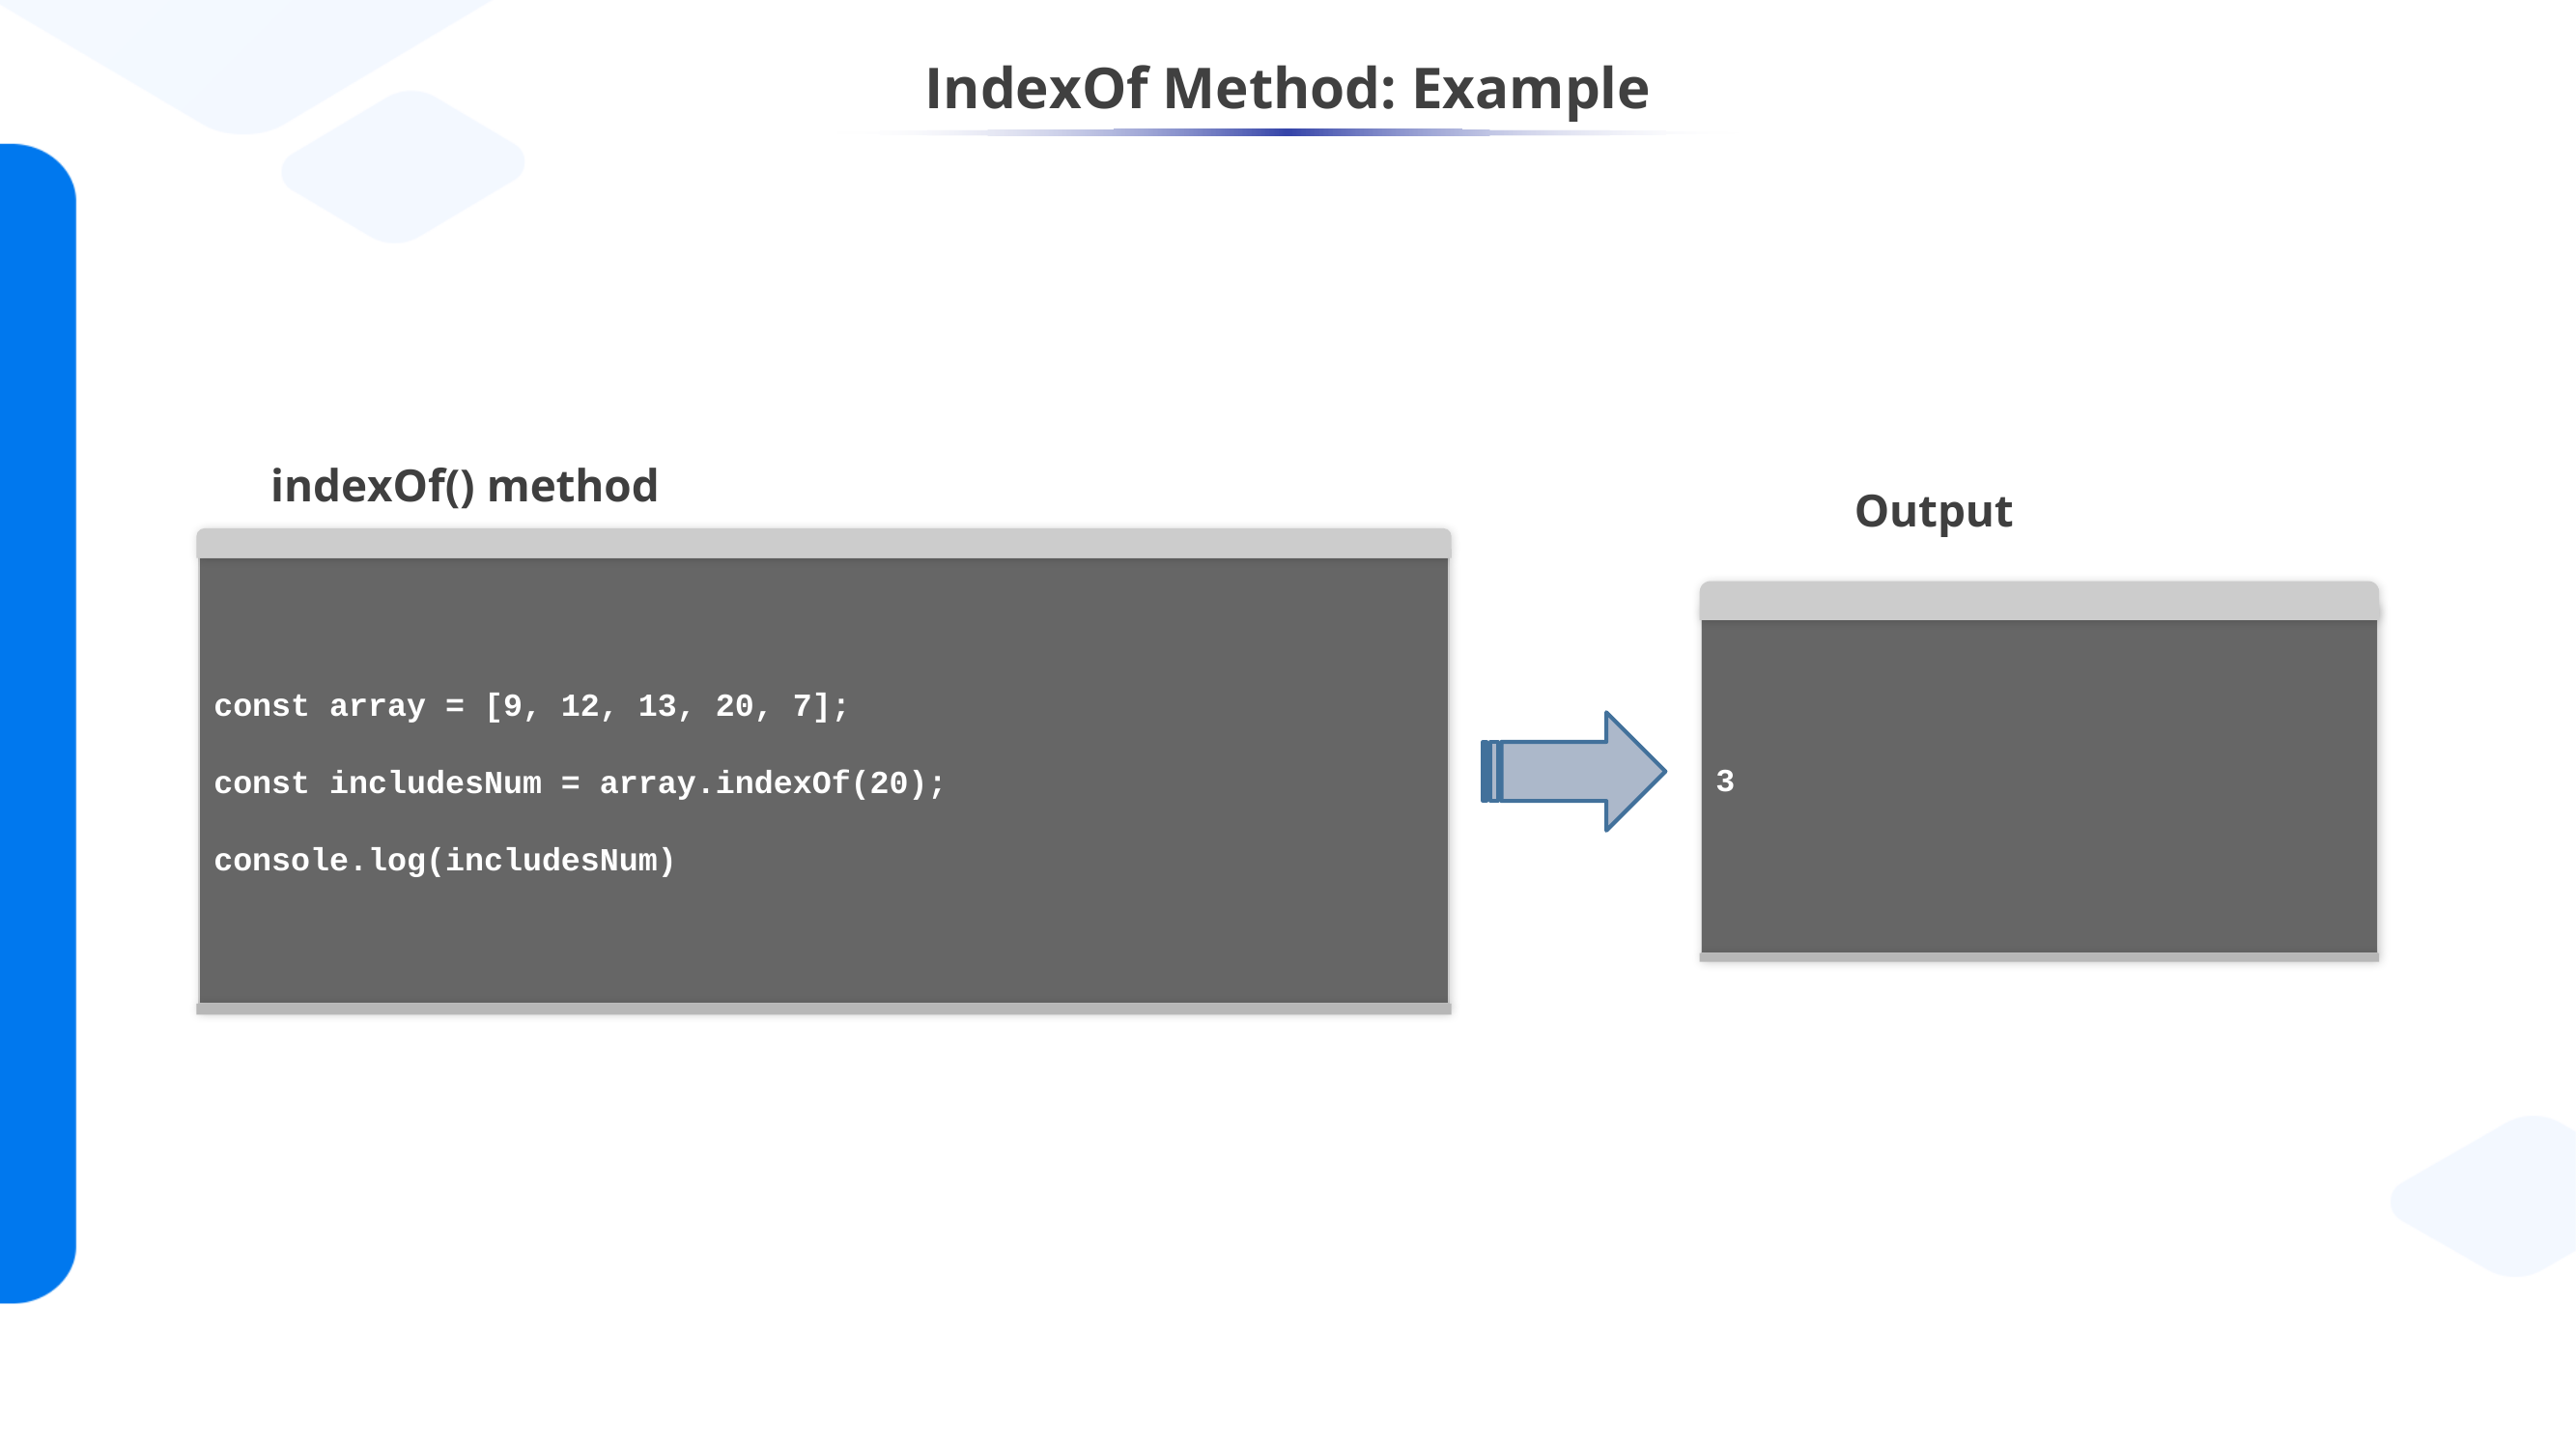

# IndexOf Method: Example

Output
indexOf() method

const array = [9, 12, 13, 20, 7];

const includesNum = array.indexOf(20);

console.log(includesNum)

3